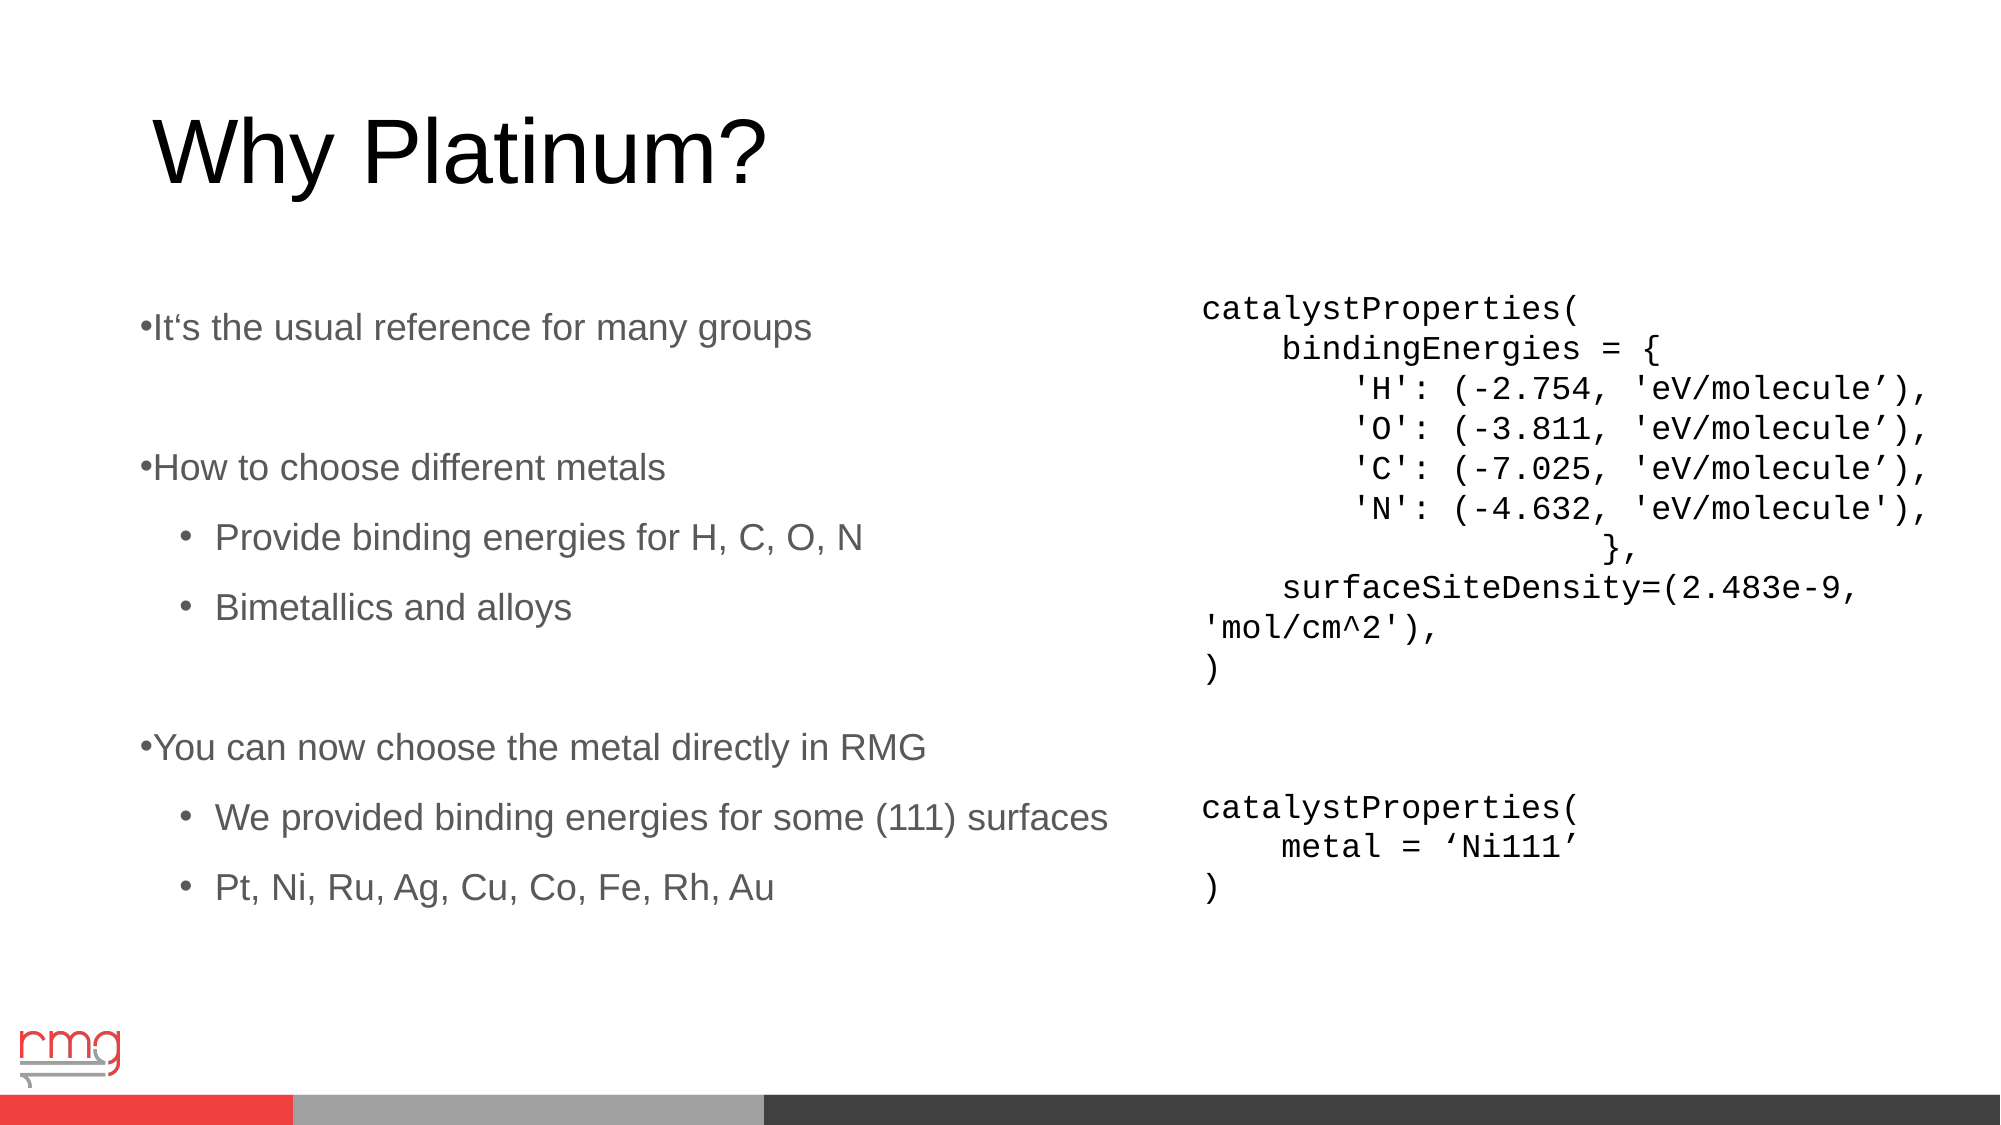

# Why Platinum?
catalystProperties(
    bindingEnergies = {
	'H': (-2.754, 'eV/molecule’),
	'O': (-3.811, 'eV/molecule’),
	'C': (-7.025, 'eV/molecule’),
	'N': (-4.632, 'eV/molecule'),
                    },
    surfaceSiteDensity=(2.483e-9, 'mol/cm^2'),
)
It‘s the usual reference for many groups

How to choose different metals
Provide binding energies for H, C, O, N
Bimetallics and alloys

You can now choose the metal directly in RMG
We provided binding energies for some (111) surfaces
Pt, Ni, Ru, Ag, Cu, Co, Fe, Rh, Au
catalystProperties(
    metal = ‘Ni111’
)